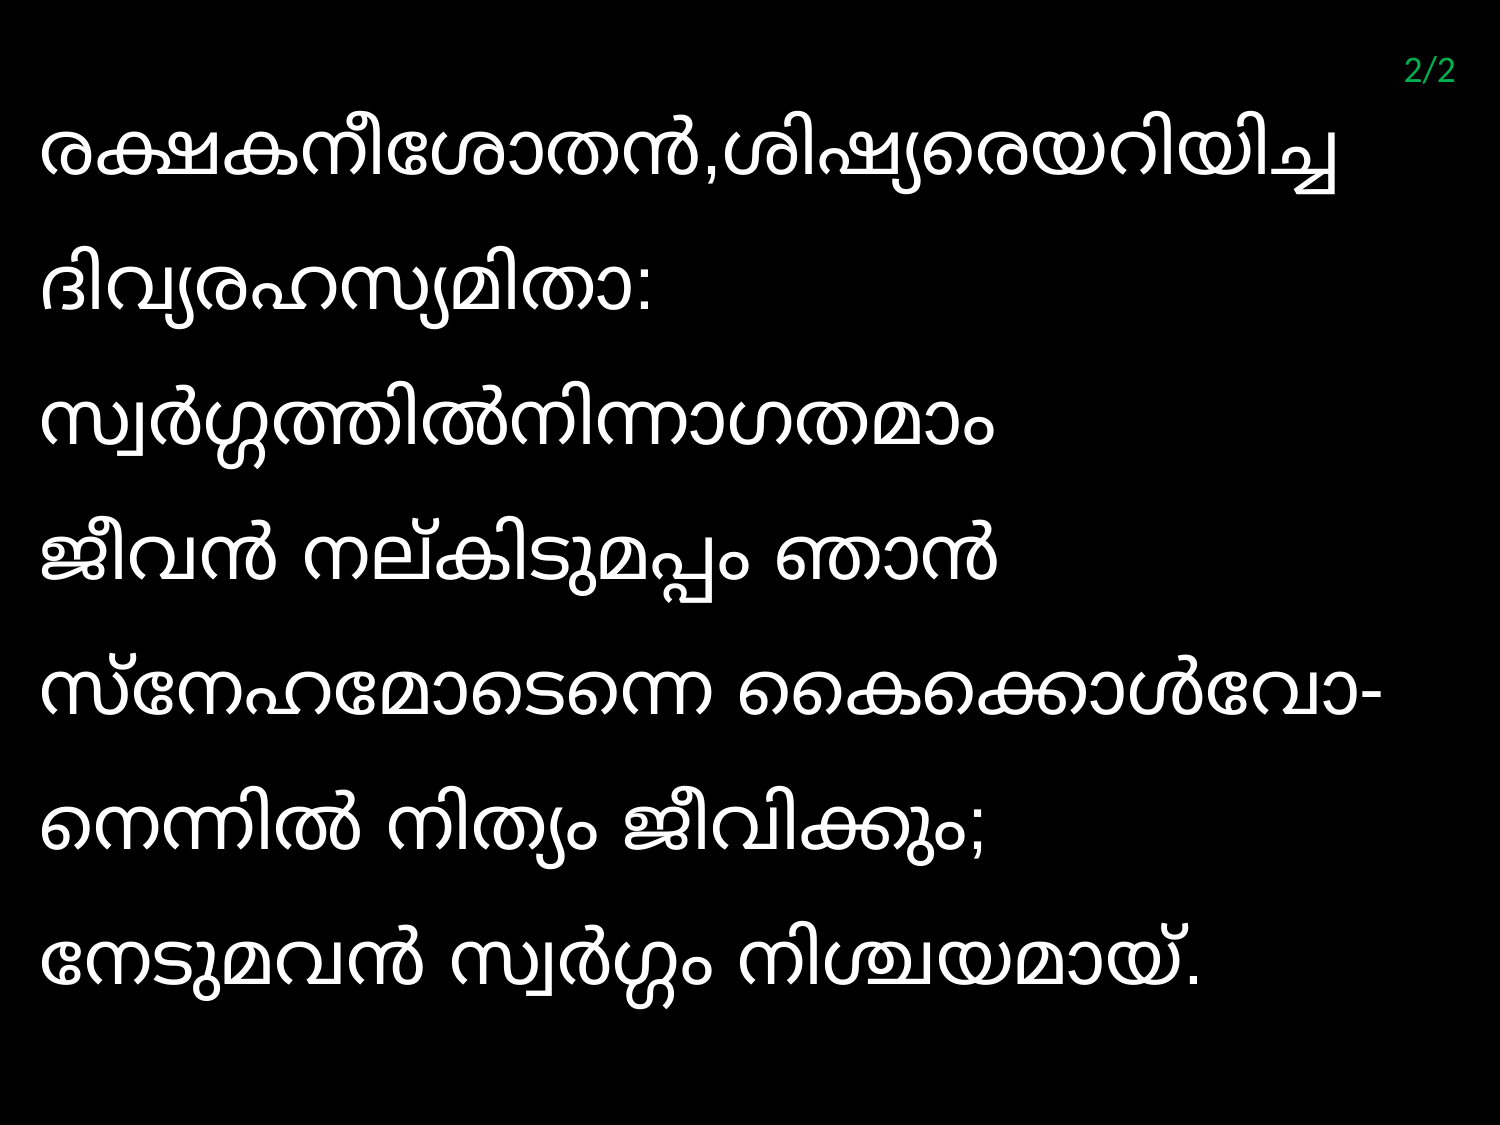

2/2
രക്ഷകനീശോതന്‍,ശിഷ്യരെയറിയിച്ച
ദിവ്യരഹസ്യമിതാ:
സ്വര്‍ഗ്ഗത്തില്‍നിന്നാഗതമാം
ജീവന്‍ നല്കിടുമപ്പം ഞാന്‍
സ്നേഹമോടെന്നെ കൈക്കൊള്‍വോ-
നെന്നില്‍ നിത്യം ജീവിക്കും;
നേടുമവന്‍ സ്വര്‍ഗ്ഗം നിശ്ചയമായ്.